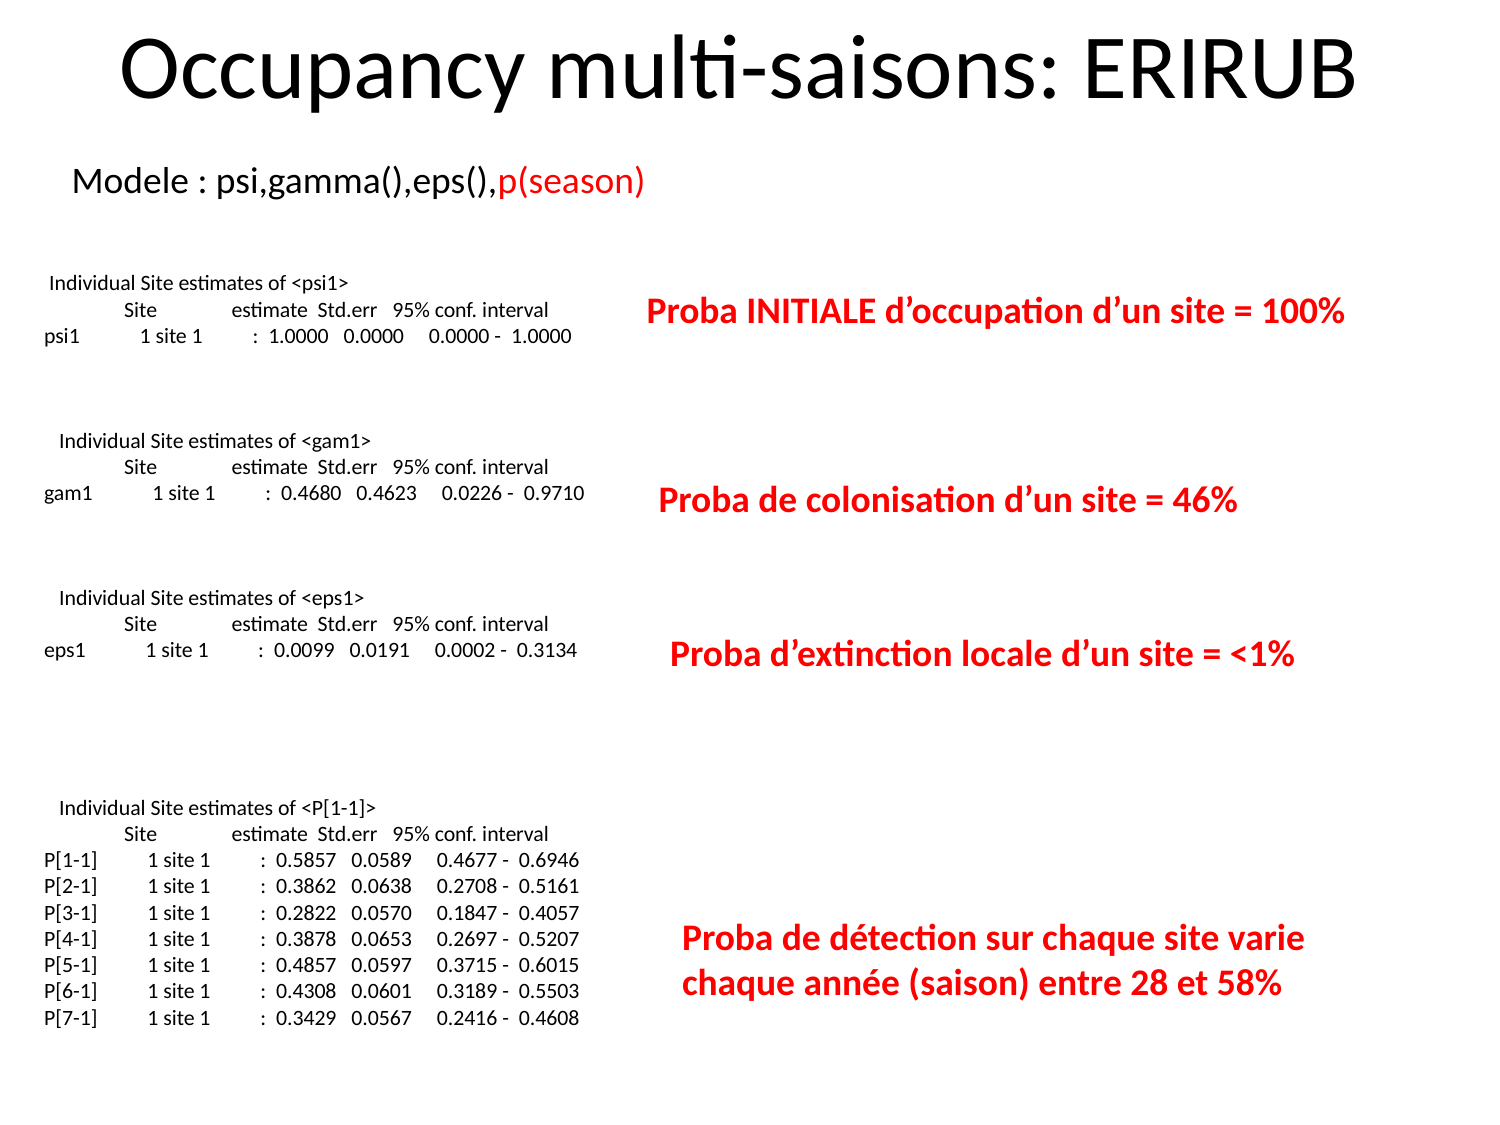

Occupancy multi-saisons: ERIRUB
Modele : psi,gamma(),eps(),p(season)
 Individual Site estimates of <psi1>
                Site               estimate  Std.err   95% conf. interval
psi1            1 site 1          :  1.0000   0.0000     0.0000 -  1.0000

   Individual Site estimates of <gam1>
                Site               estimate  Std.err   95% conf. interval
gam1            1 site 1          :  0.4680   0.4623     0.0226 -  0.9710

   Individual Site estimates of <eps1>
                Site               estimate  Std.err   95% conf. interval
eps1            1 site 1          :  0.0099   0.0191     0.0002 -  0.3134

   Individual Site estimates of <P[1-1]>
                Site               estimate  Std.err   95% conf. interval
P[1-1]          1 site 1          :  0.5857   0.0589     0.4677 -  0.6946
P[2-1]          1 site 1          :  0.3862   0.0638     0.2708 -  0.5161
P[3-1]          1 site 1          :  0.2822   0.0570     0.1847 -  0.4057
P[4-1]          1 site 1          :  0.3878   0.0653     0.2697 -  0.5207
P[5-1]          1 site 1          :  0.4857   0.0597     0.3715 -  0.6015
P[6-1]          1 site 1          :  0.4308   0.0601     0.3189 -  0.5503
P[7-1]          1 site 1          :  0.3429   0.0567     0.2416 -  0.4608
Proba INITIALE d’occupation d’un site = 100%
Proba de colonisation d’un site = 46%
Proba d’extinction locale d’un site = <1%
Proba de détection sur chaque site varie chaque année (saison) entre 28 et 58%